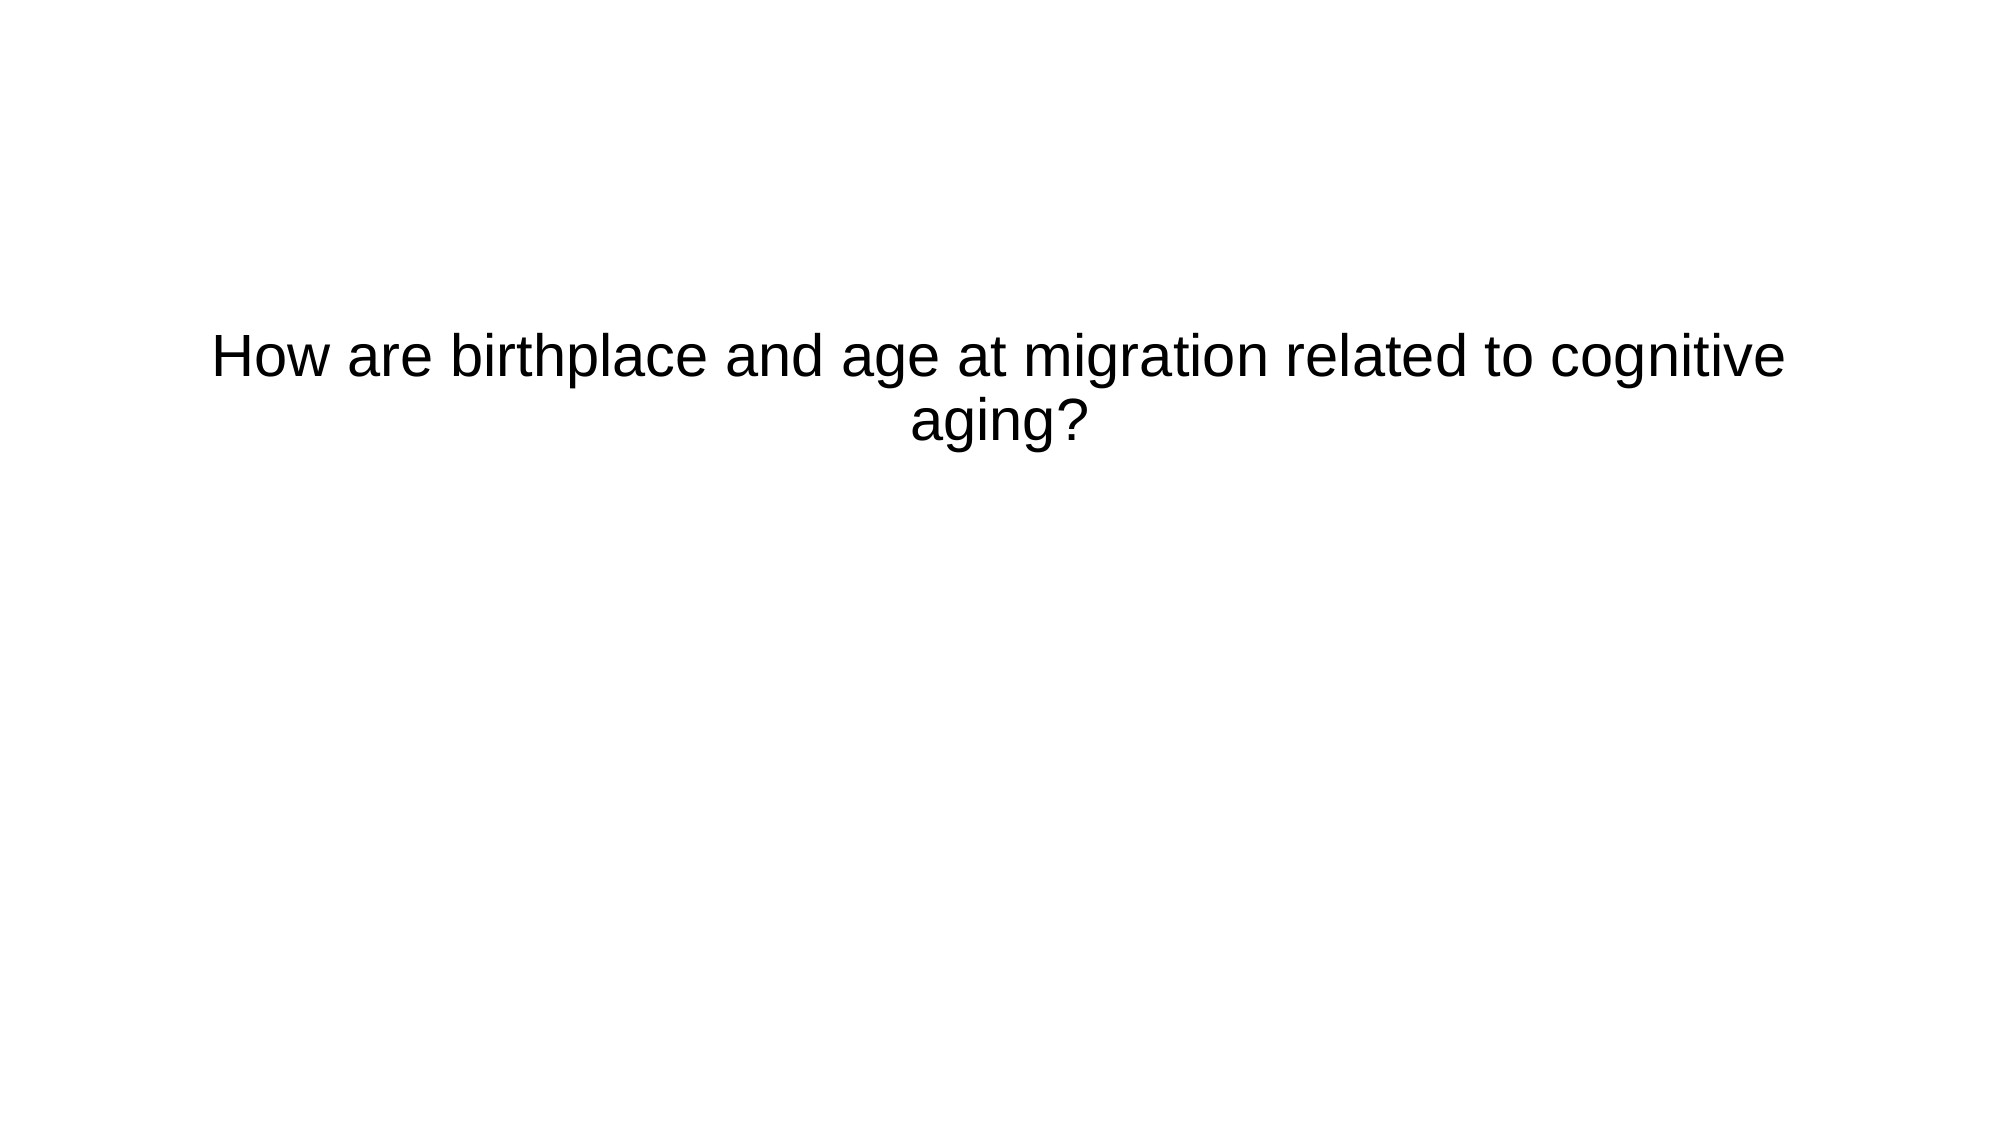

# How are birthplace and age at migration related to cognitive aging?